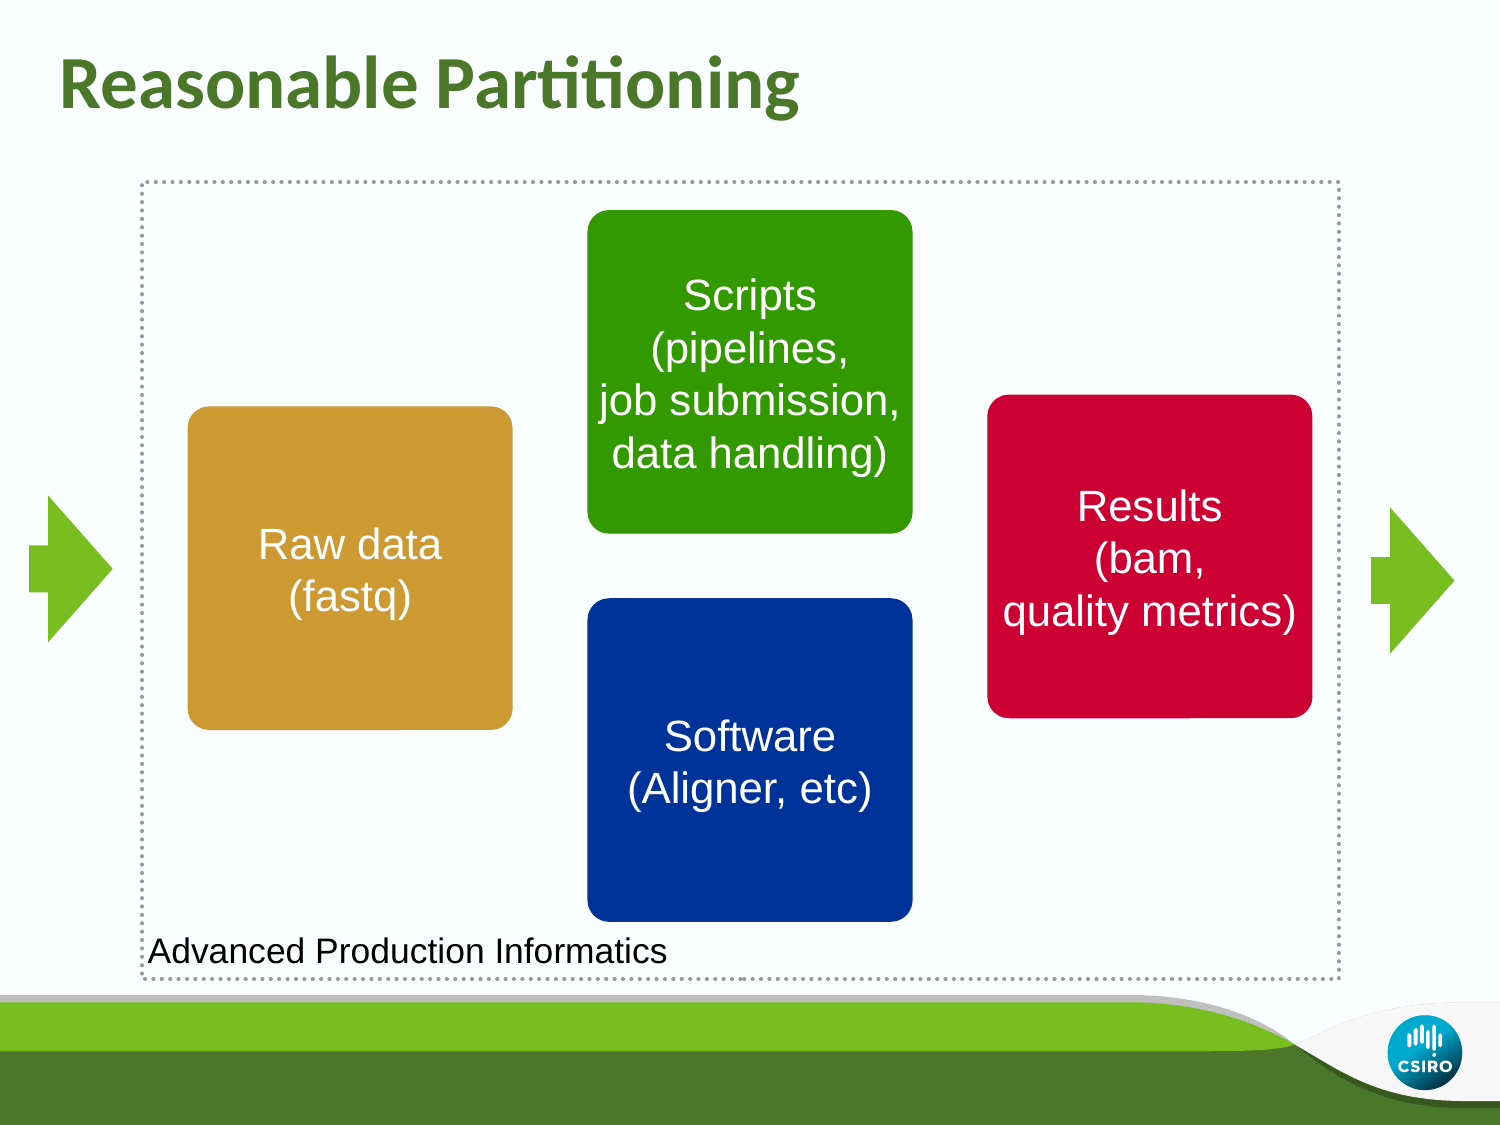

# Reasonable Partitioning

Scripts
(pipelines,
job submission,
data handling)
Results
(bam,
quality metrics)
Raw data
(fastq)
Software
(Aligner, etc)
Advanced Production Informatics